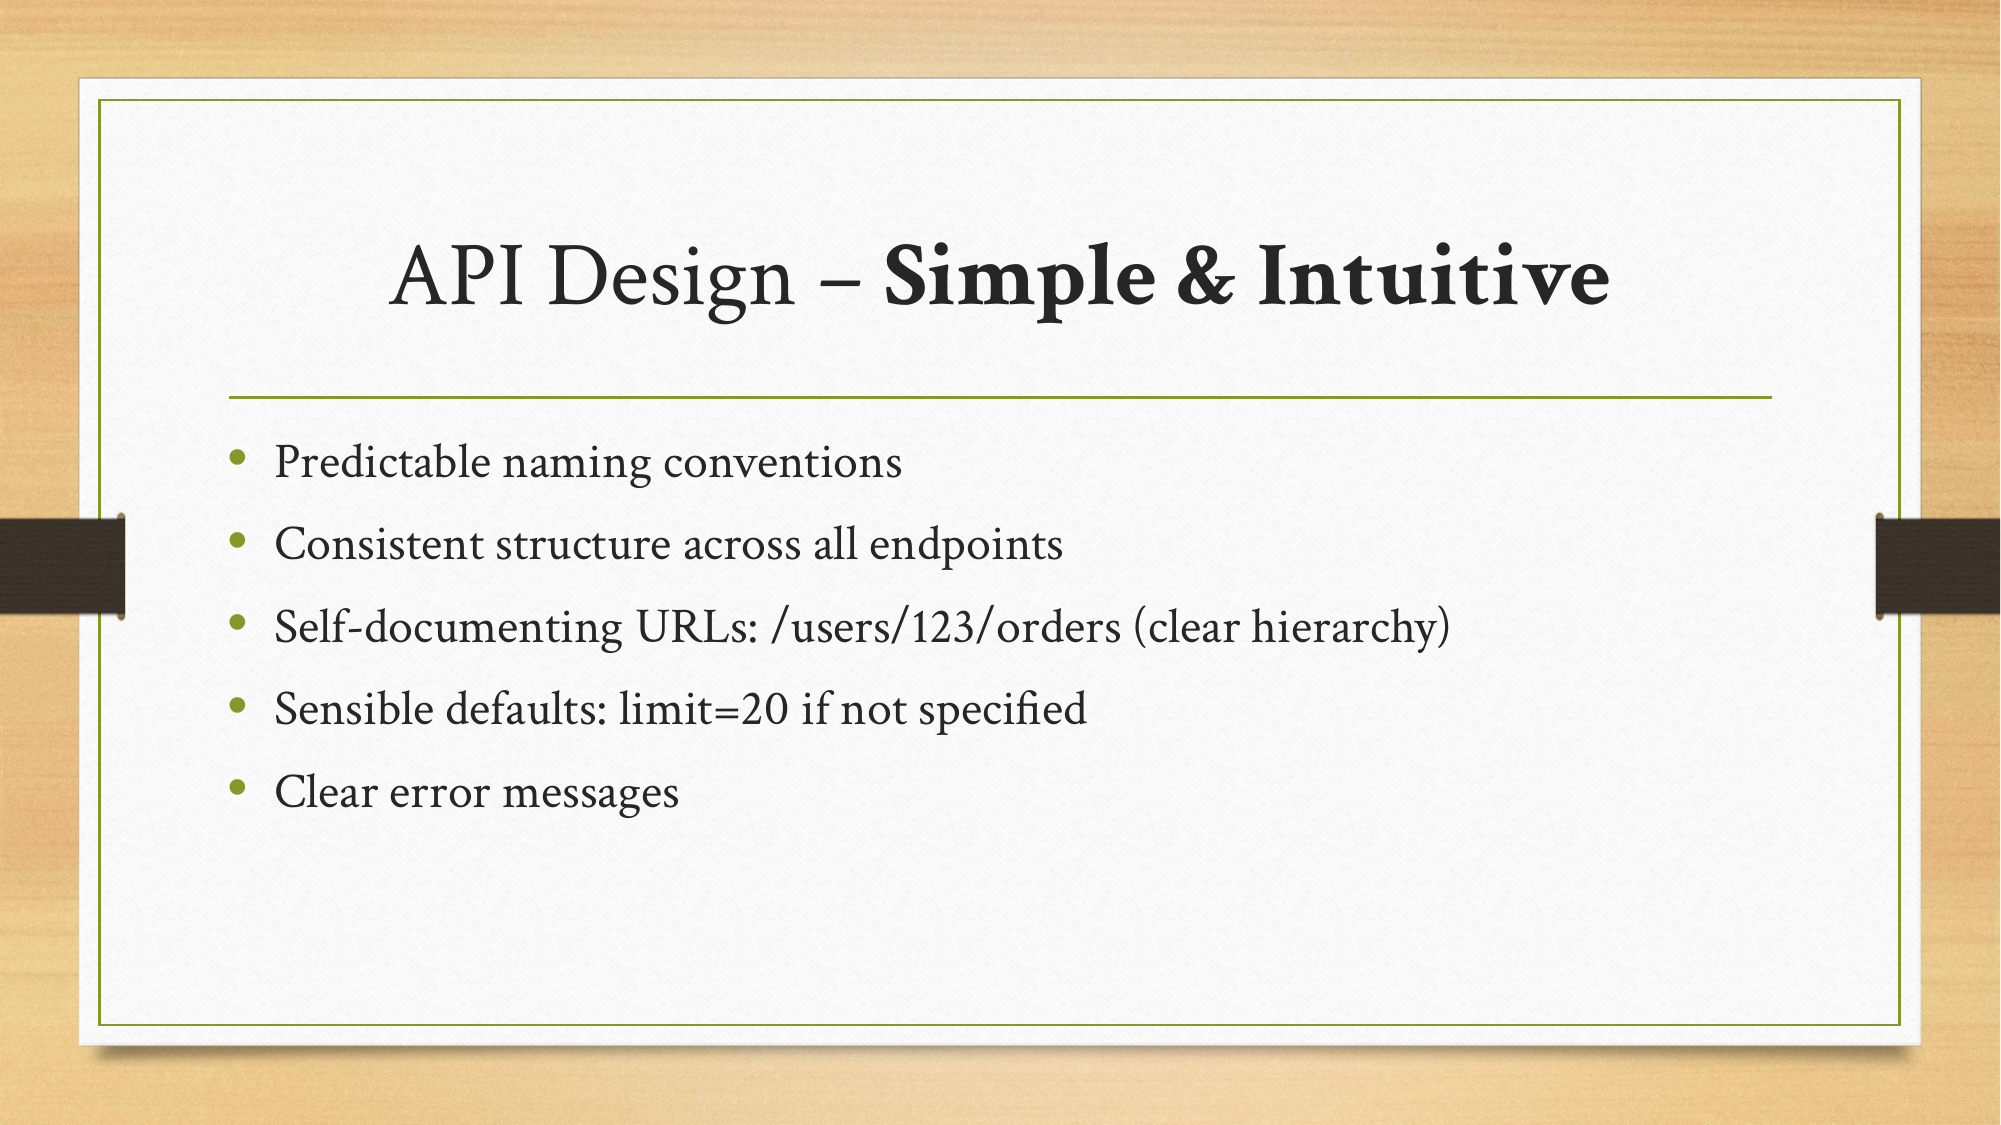

# API Design – Simple & Intuitive
Predictable naming conventions
Consistent structure across all endpoints
Self-documenting URLs: /users/123/orders (clear hierarchy)
Sensible defaults: limit=20 if not specified
Clear error messages